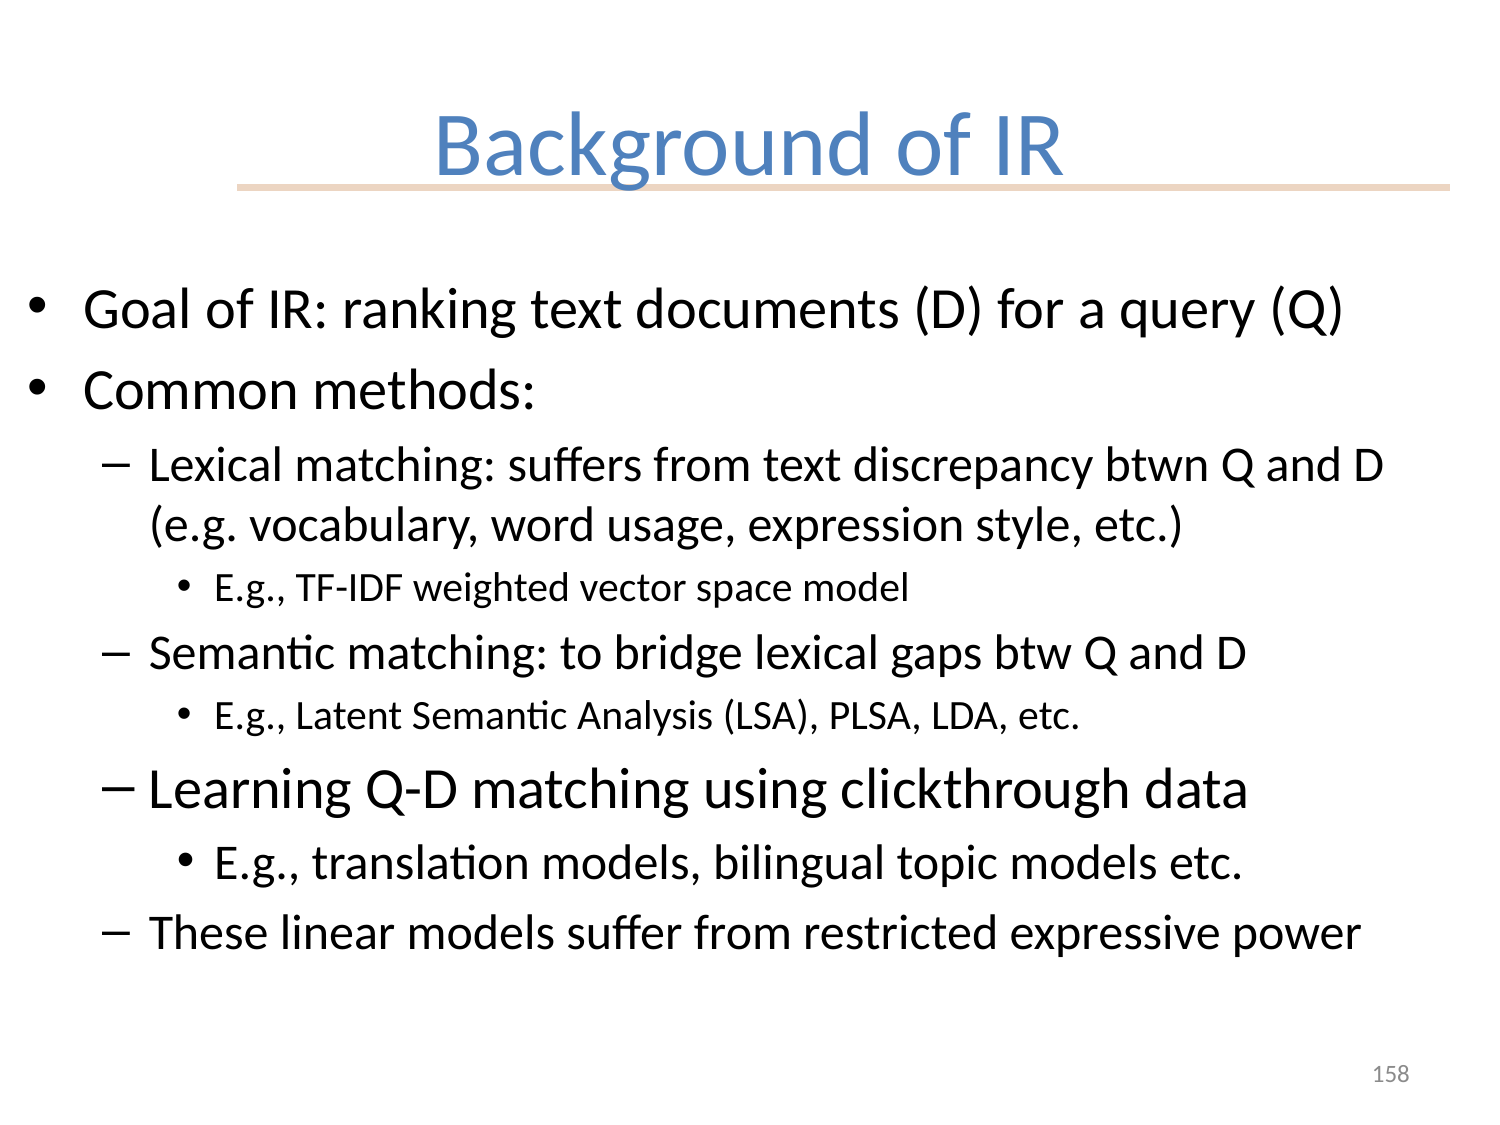

# Background of IR
Goal of IR: ranking text documents (D) for a query (Q)
Common methods:
Lexical matching: suffers from text discrepancy btwn Q and D (e.g. vocabulary, word usage, expression style, etc.)
E.g., TF-IDF weighted vector space model
Semantic matching: to bridge lexical gaps btw Q and D
E.g., Latent Semantic Analysis (LSA), PLSA, LDA, etc.
Learning Q-D matching using clickthrough data
E.g., translation models, bilingual topic models etc.
These linear models suffer from restricted expressive power
158